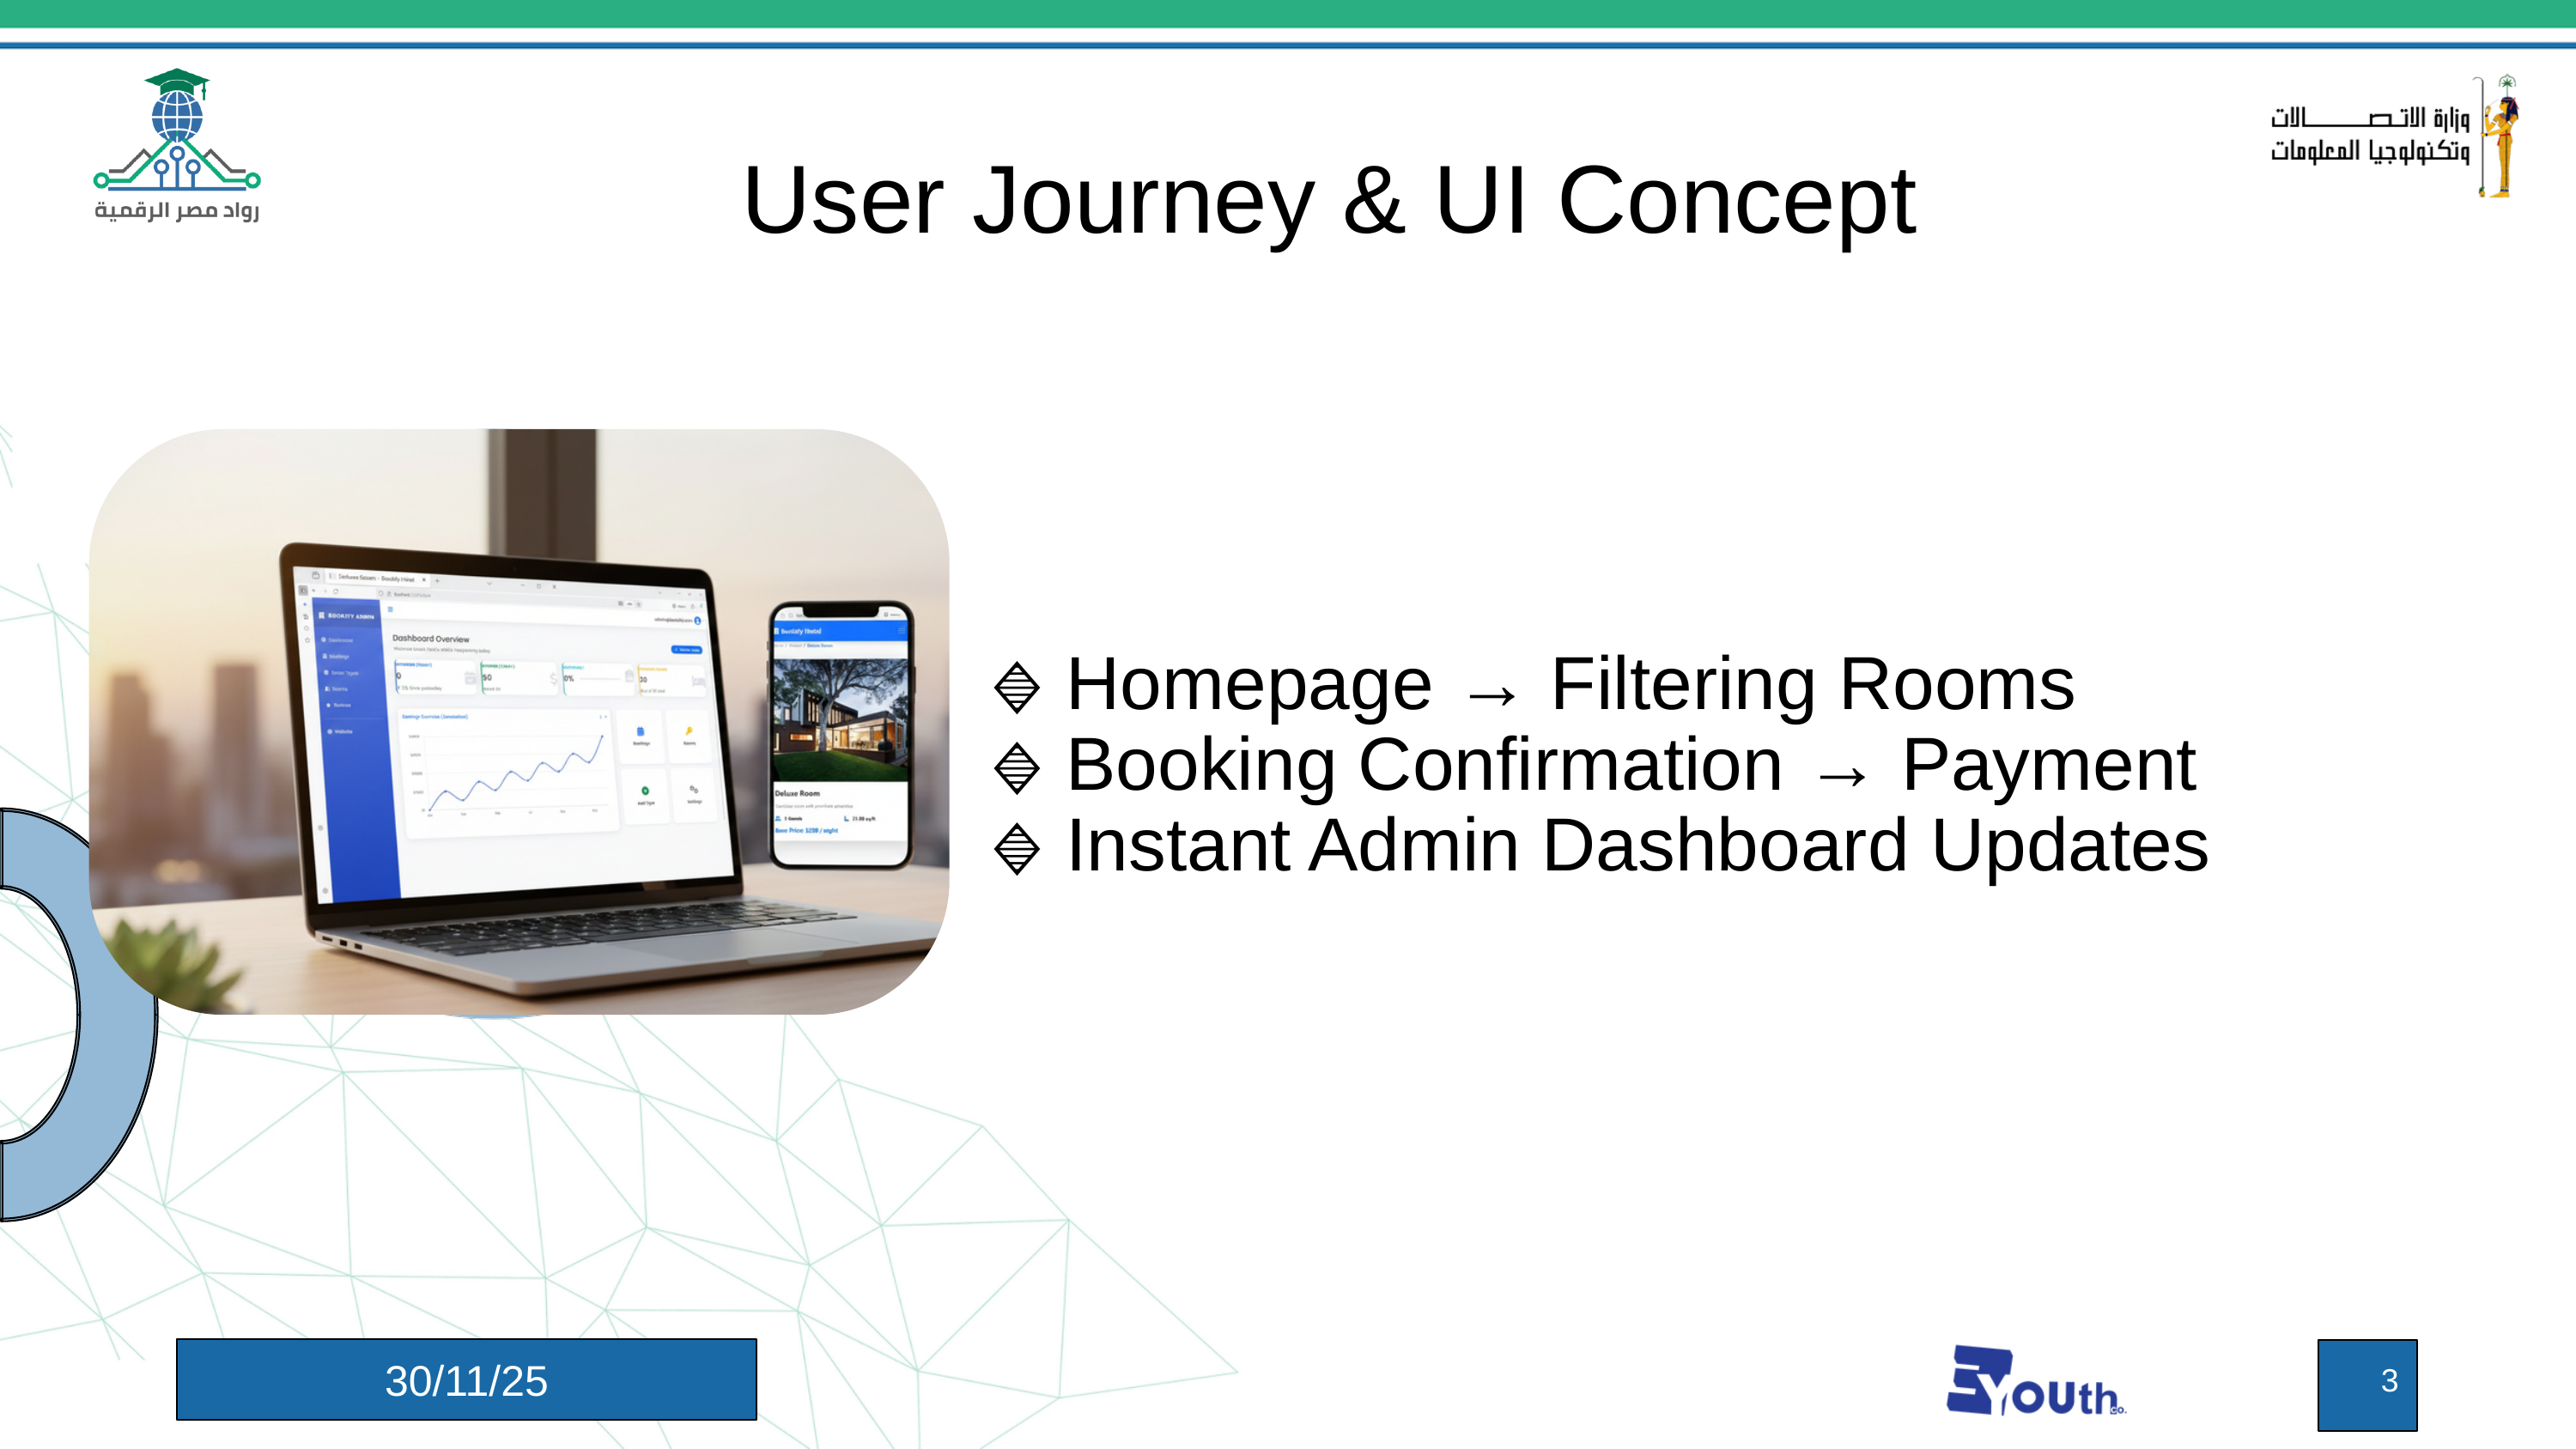

User Journey & UI Concept

🔹 Homepage → Filtering Rooms
🔹 Booking Confirmation → Payment
🔹 Instant Admin Dashboard Updates

30/11/25

3